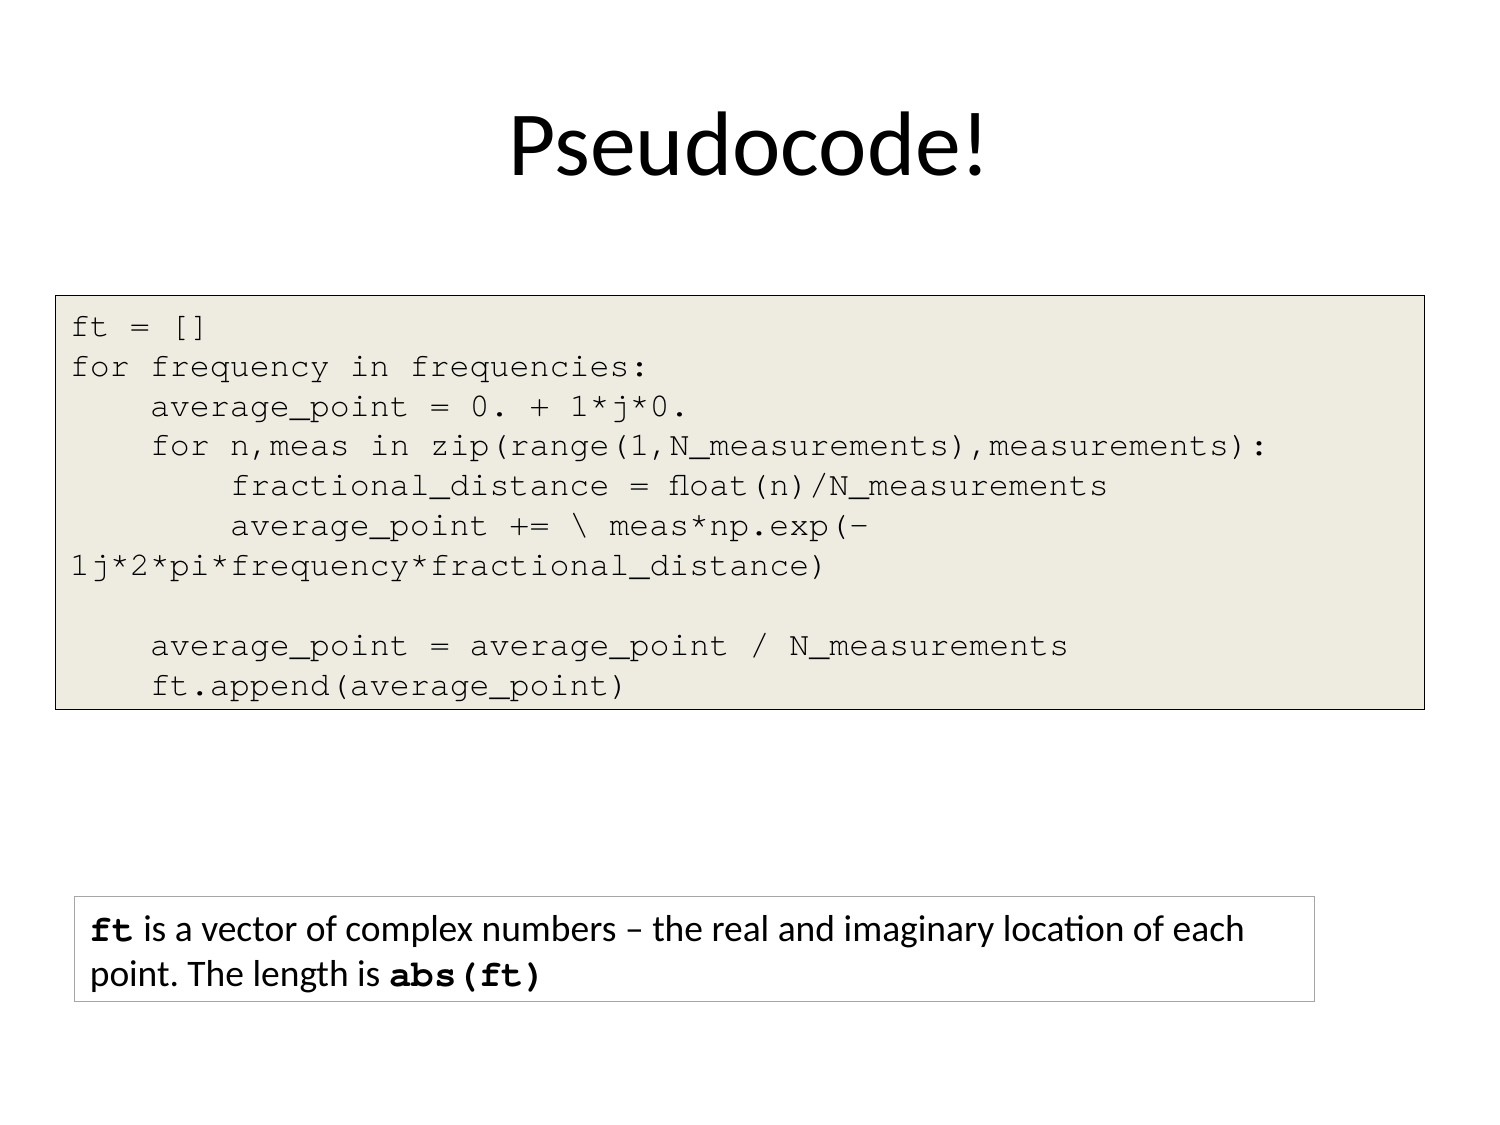

# Pseudocode!
ft = []
for frequency in frequencies:
    average_point = 0. + 1*j*0.
    for n,meas in zip(range(1,N_measurements),measurements):
        fractional_distance = float(n)/N_measurements
        average_point += \ meas*np.exp(-1j*2*pi*frequency*fractional_distance)

    average_point = average_point / N_measurements
    ft.append(average_point)
ft is a vector of complex numbers – the real and imaginary location of each point. The length is abs(ft)